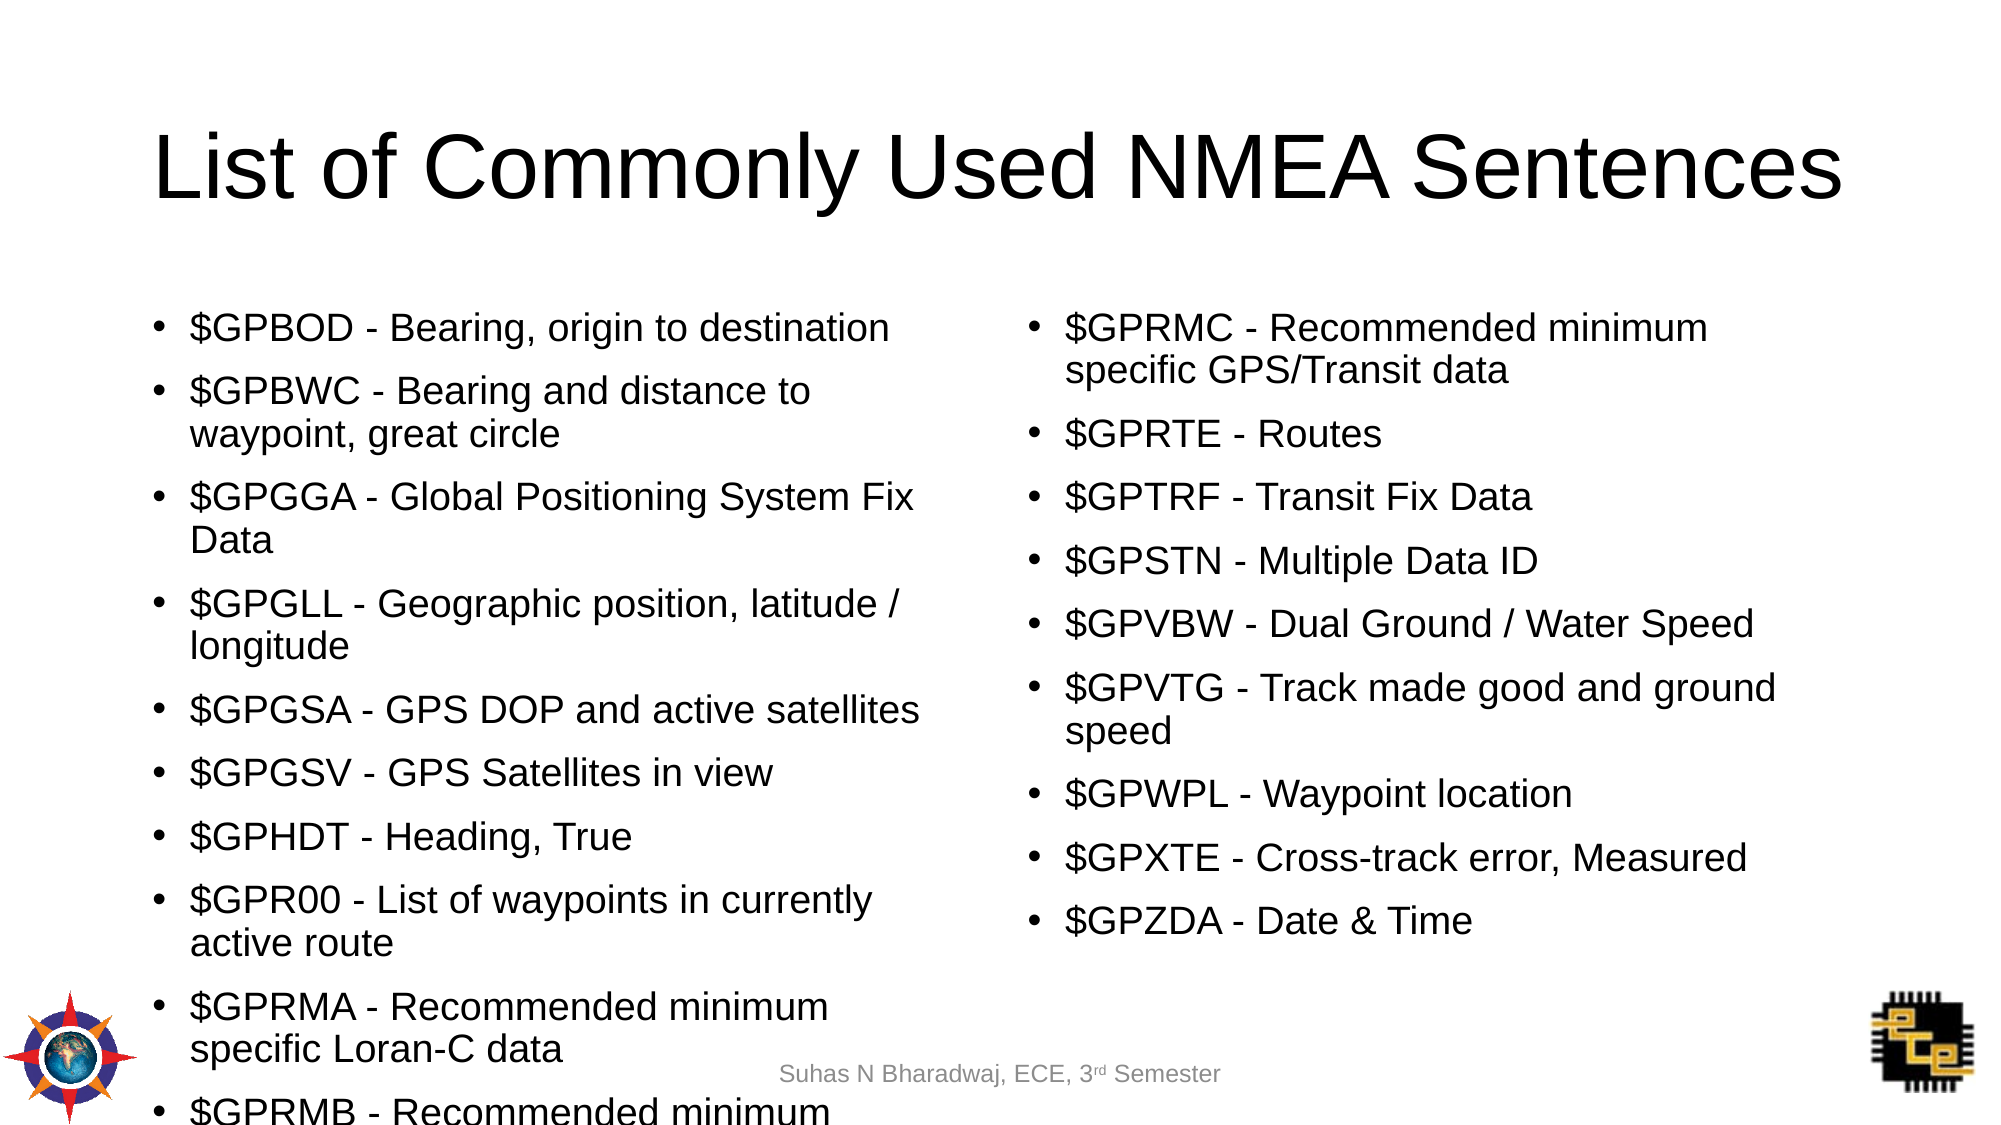

# List of Commonly Used NMEA Sentences
$GPBOD - Bearing, origin to destination
$GPBWC - Bearing and distance to waypoint, great circle
$GPGGA - Global Positioning System Fix Data
$GPGLL - Geographic position, latitude / longitude
$GPGSA - GPS DOP and active satellites
$GPGSV - GPS Satellites in view
$GPHDT - Heading, True
$GPR00 - List of waypoints in currently active route
$GPRMA - Recommended minimum specific Loran-C data
$GPRMB - Recommended minimum navigation info

$GPRMC - Recommended minimum specific GPS/Transit data
$GPRTE - Routes
$GPTRF - Transit Fix Data
$GPSTN - Multiple Data ID
$GPVBW - Dual Ground / Water Speed
$GPVTG - Track made good and ground speed
$GPWPL - Waypoint location
$GPXTE - Cross-track error, Measured
$GPZDA - Date & Time
Suhas N Bharadwaj, ECE, 3rd Semester
29